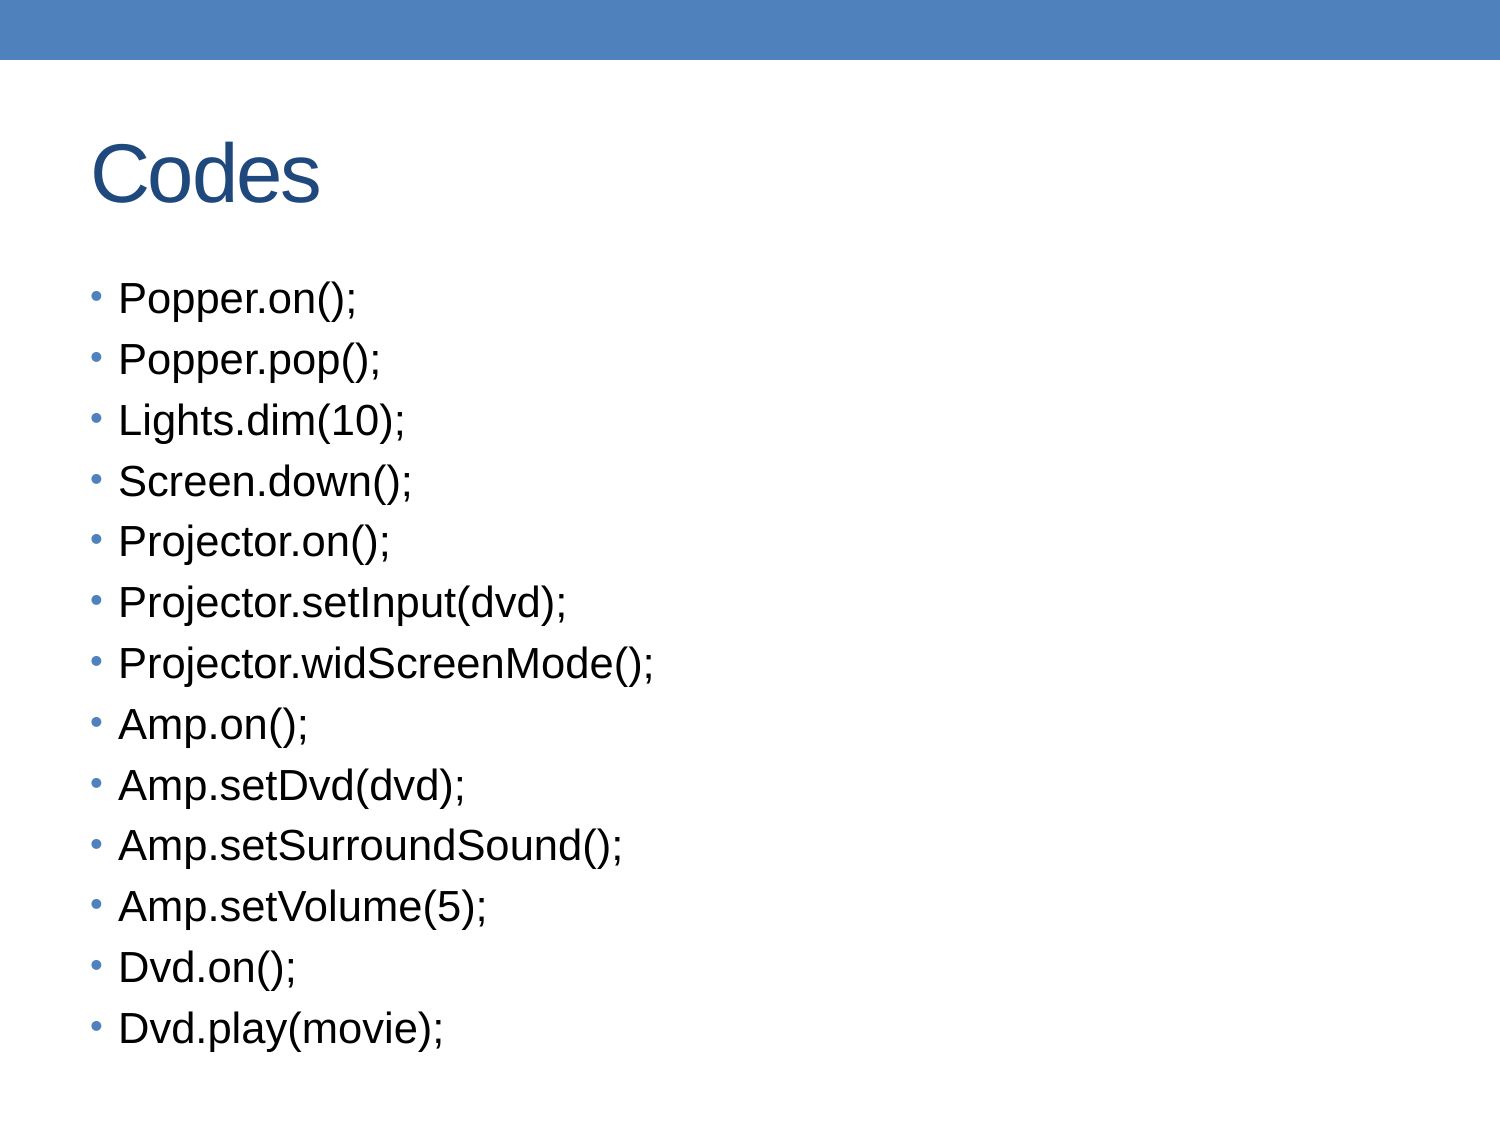

58
# Codes
Popper.on();
Popper.pop();
Lights.dim(10);
Screen.down();
Projector.on();
Projector.setInput(dvd);
Projector.widScreenMode();
Amp.on();
Amp.setDvd(dvd);
Amp.setSurroundSound();
Amp.setVolume(5);
Dvd.on();
Dvd.play(movie);